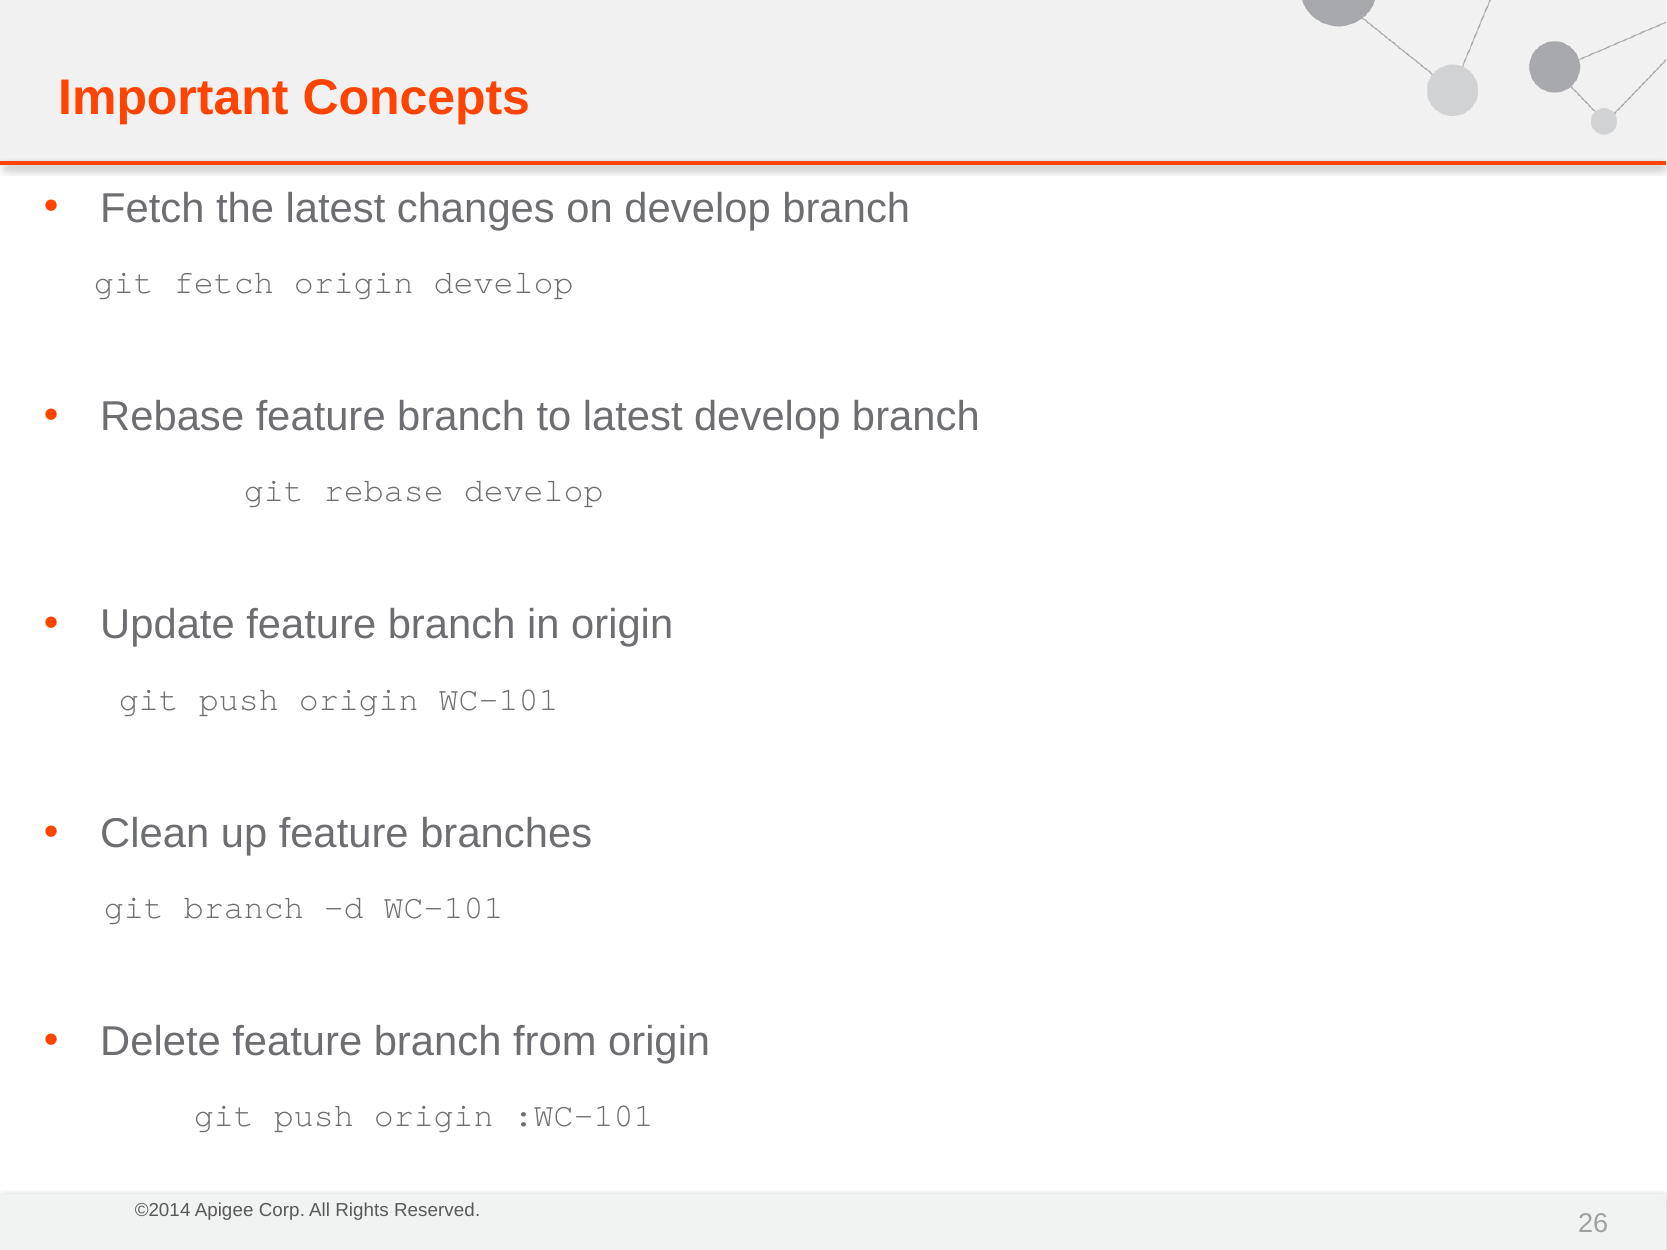

Important Concepts
Fetch the latest changes on develop branch
git fetch origin develop

Rebase feature branch to latest develop branch
	git rebase develop

Update feature branch in origin
     git push origin WC-101

Clean up feature branches
   git branch -d WC-101

Delete feature branch from origin
	git push origin :WC-101

26